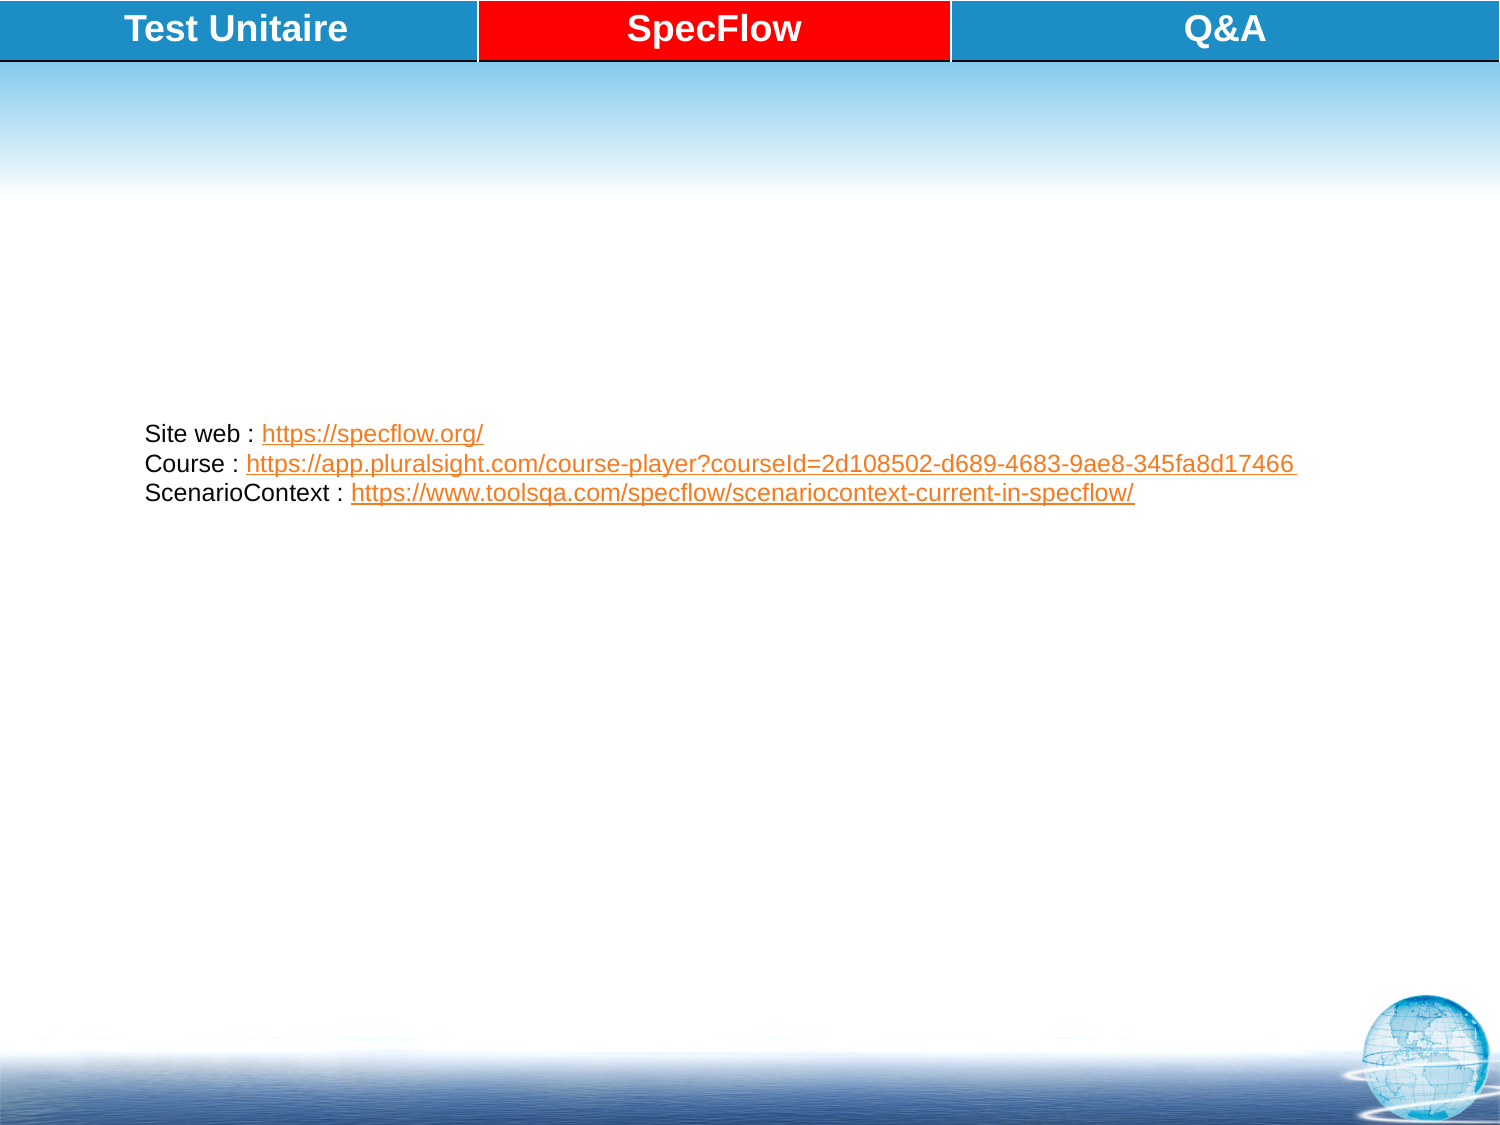

| Test Unitaire | SpecFlow | Q&A |
| --- | --- | --- |
Site web : https://specflow.org/
Course : https://app.pluralsight.com/course-player?courseId=2d108502-d689-4683-9ae8-345fa8d17466
ScenarioContext : https://www.toolsqa.com/specflow/scenariocontext-current-in-specflow/